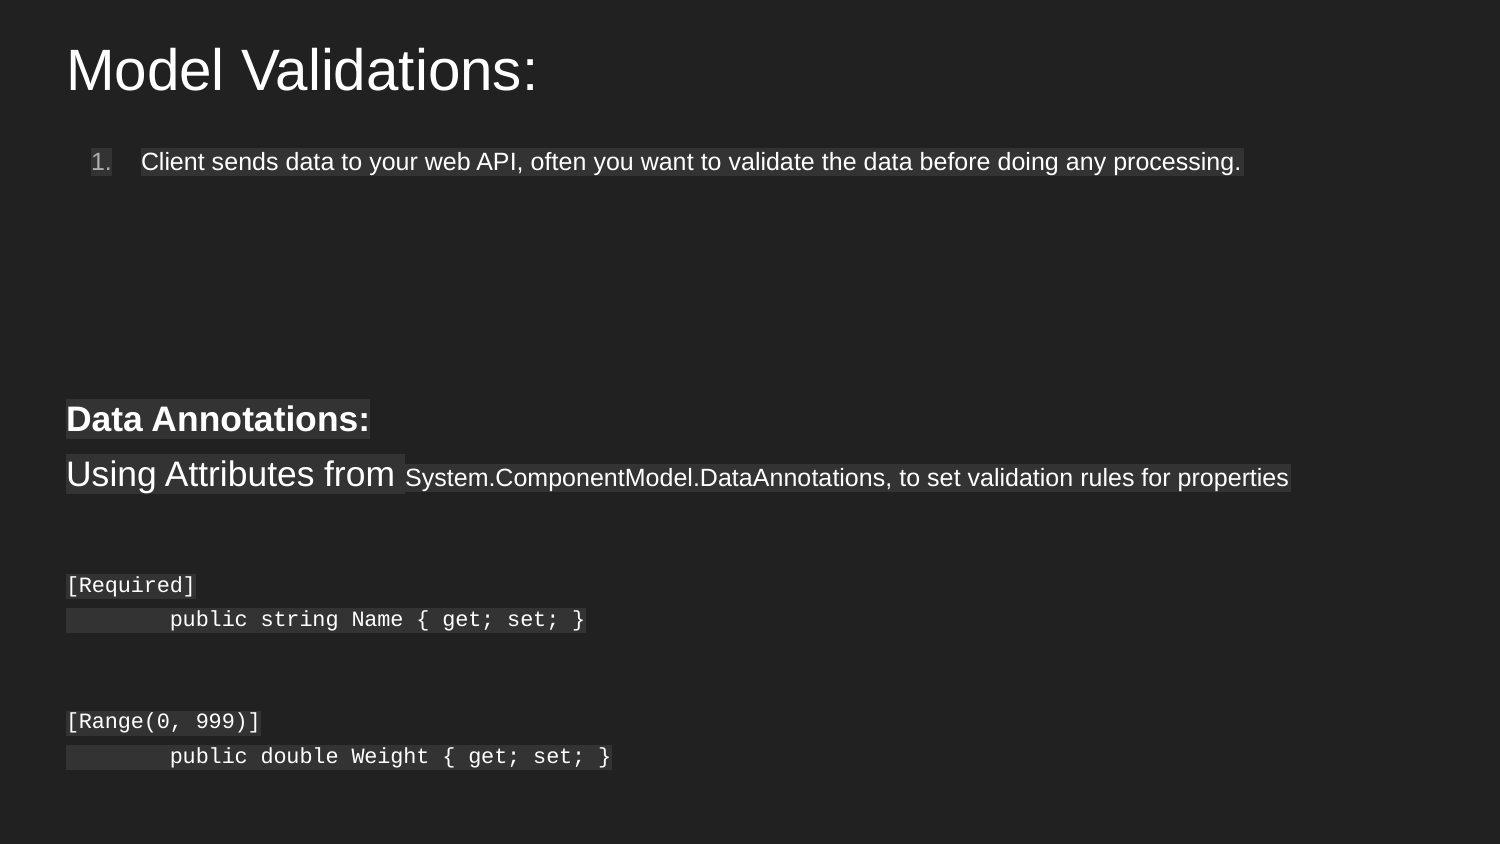

# Model Validations:
Client sends data to your web API, often you want to validate the data before doing any processing.

Data Annotations:
Using Attributes from System.ComponentModel.DataAnnotations, to set validation rules for properties
[Required]
        public string Name { get; set; }
[Range(0, 999)]
        public double Weight { get; set; }